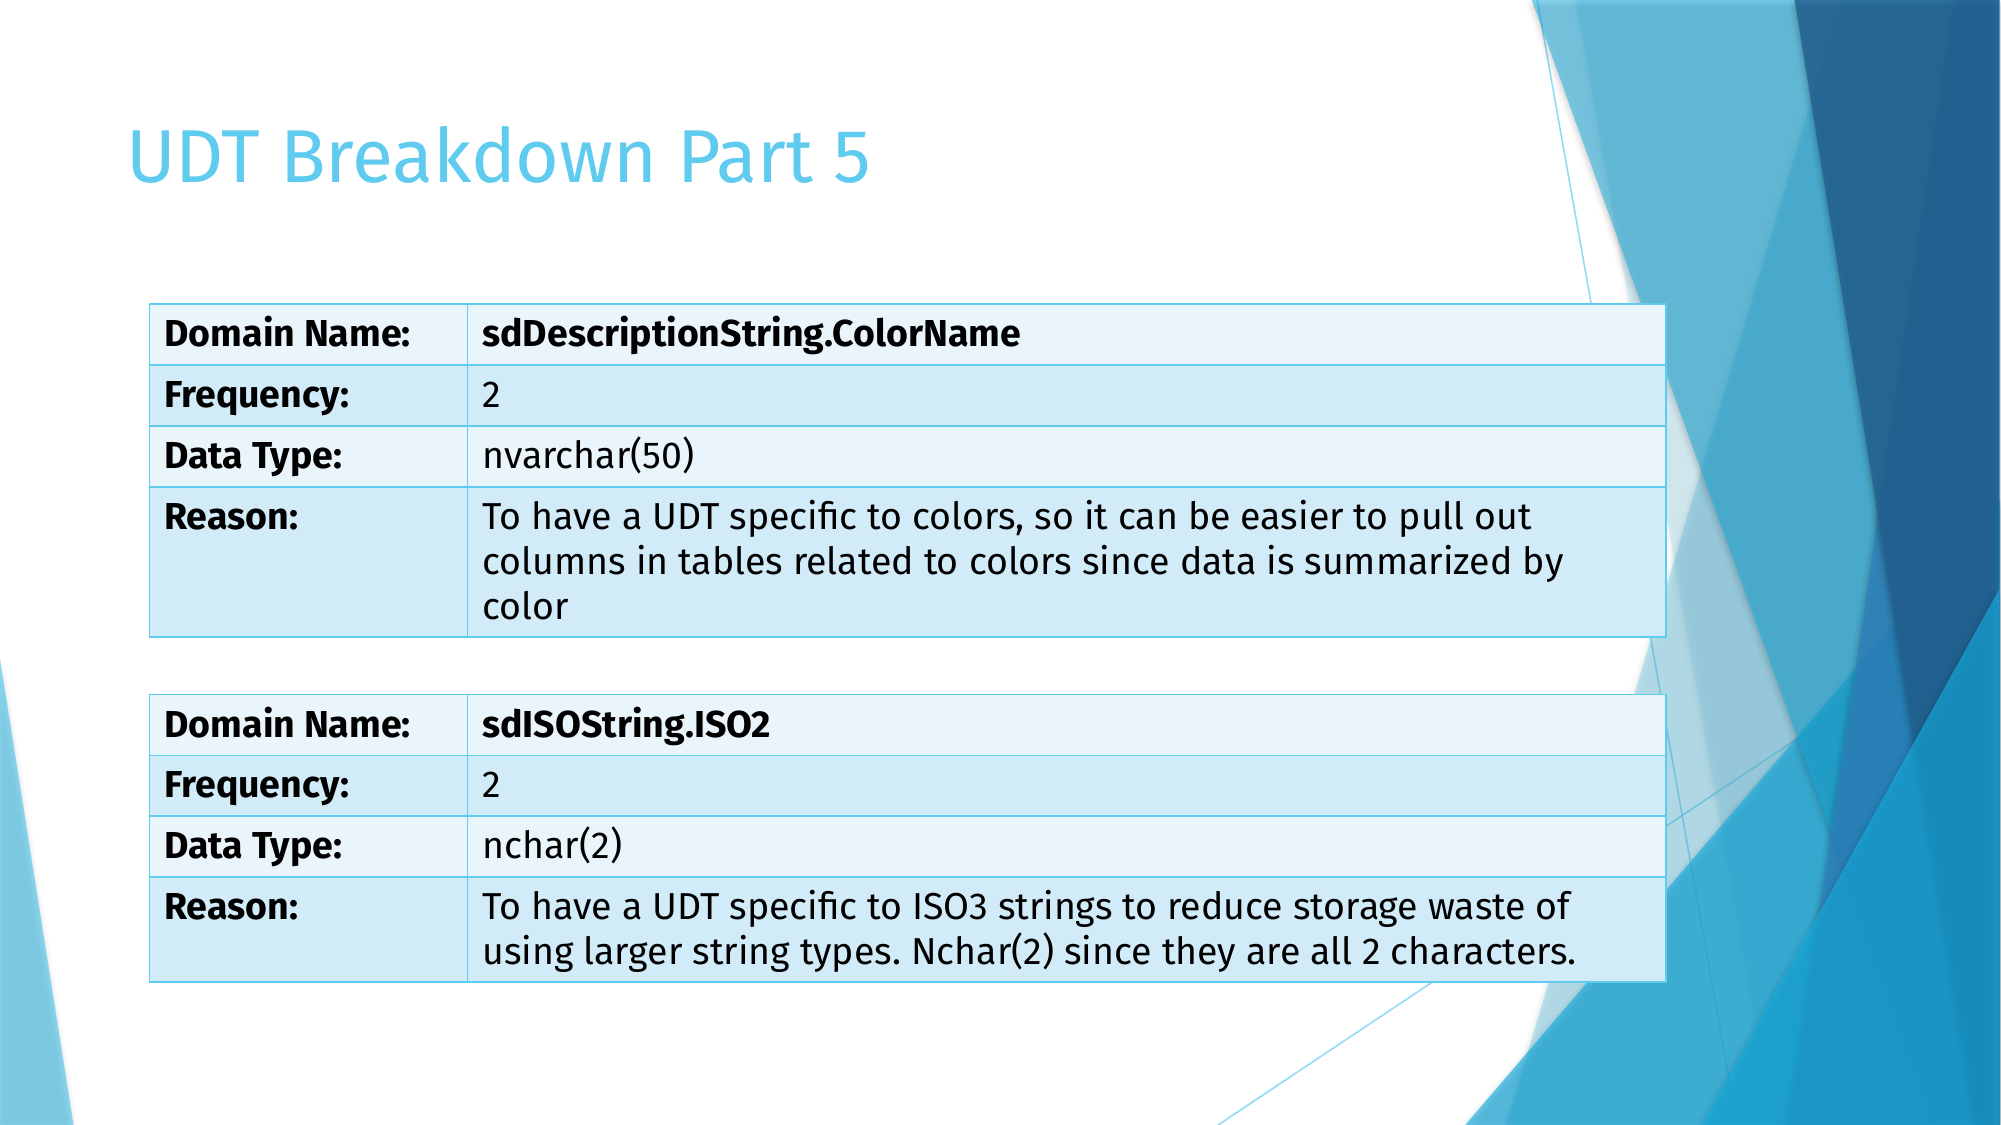

# UDT Breakdown Part 5
| Domain Name: | sdDescriptionString.ColorName |
| --- | --- |
| Frequency: | 2 |
| Data Type: | nvarchar(50) |
| Reason: | To have a UDT specific to colors, so it can be easier to pull out columns in tables related to colors since data is summarized by color |
| Domain Name: | sdISOString.ISO2 |
| --- | --- |
| Frequency: | 2 |
| Data Type: | nchar(2) |
| Reason: | To have a UDT specific to ISO3 strings to reduce storage waste of using larger string types. Nchar(2) since they are all 2 characters. |